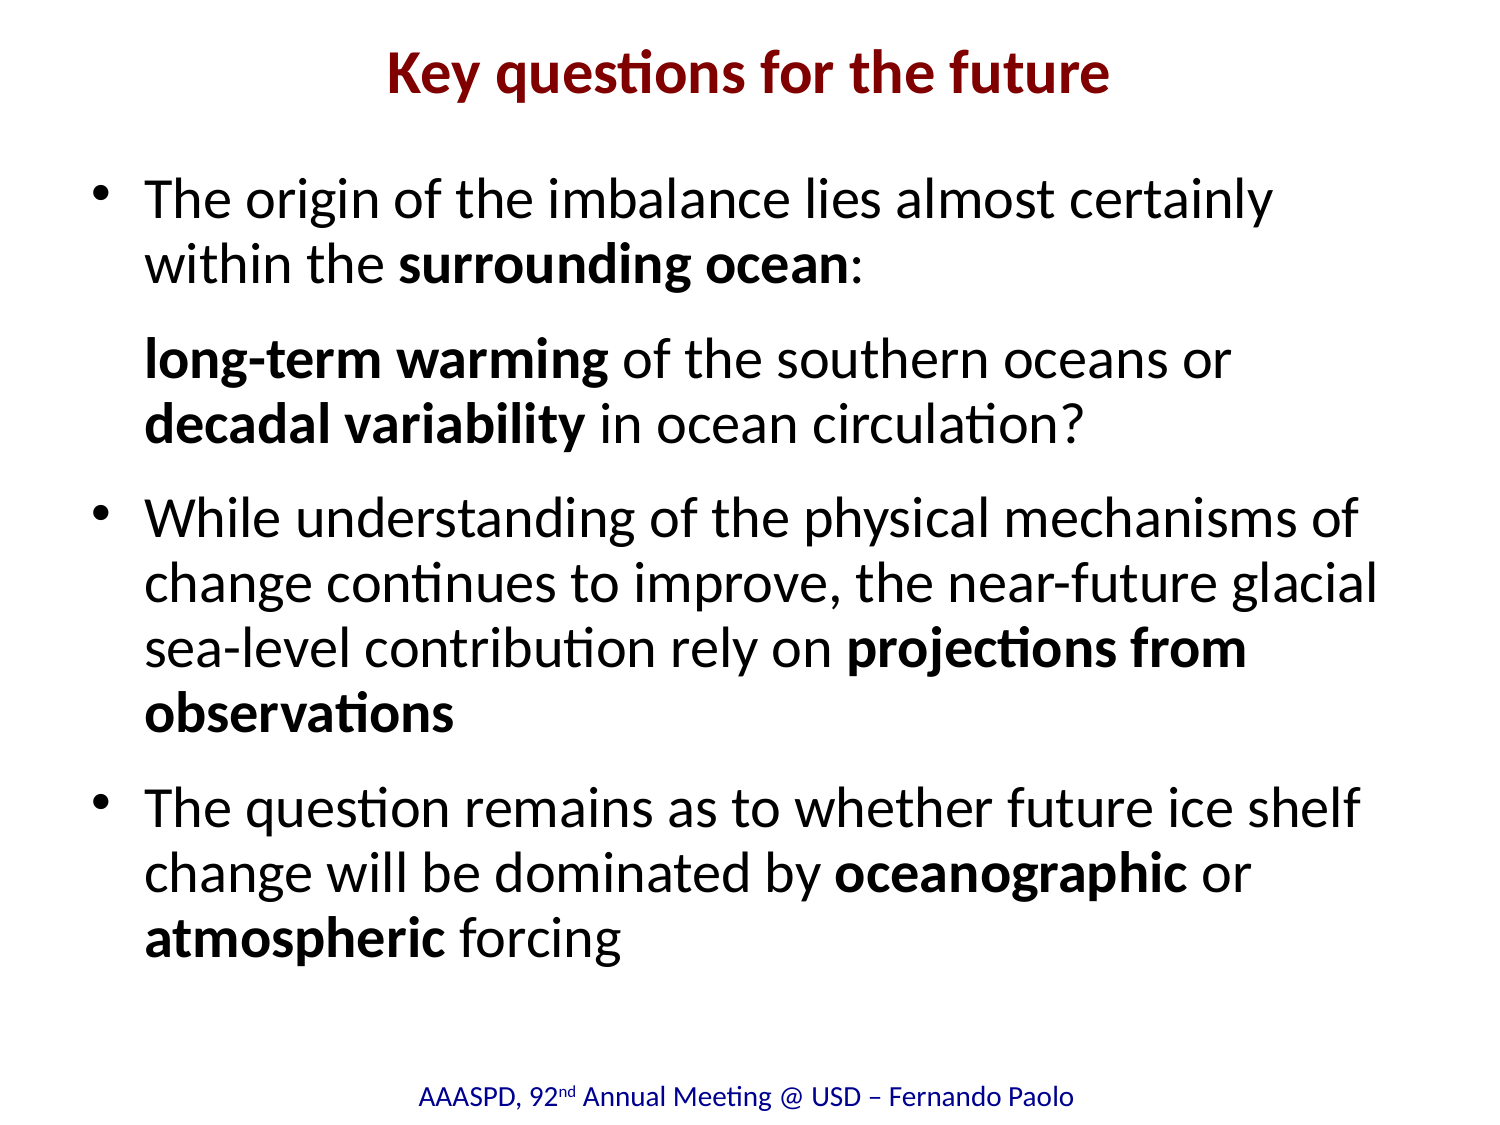

Key questions for the future
The origin of the imbalance lies almost certainly within the surrounding ocean:
	long-term warming of the southern oceans or decadal variability in ocean circulation?
While understanding of the physical mechanisms of change continues to improve, the near-future glacial sea-level contribution rely on projections from observations
The question remains as to whether future ice shelf change will be dominated by oceanographic or atmospheric forcing
AAASPD, 92nd Annual Meeting @ USD – Fernando Paolo